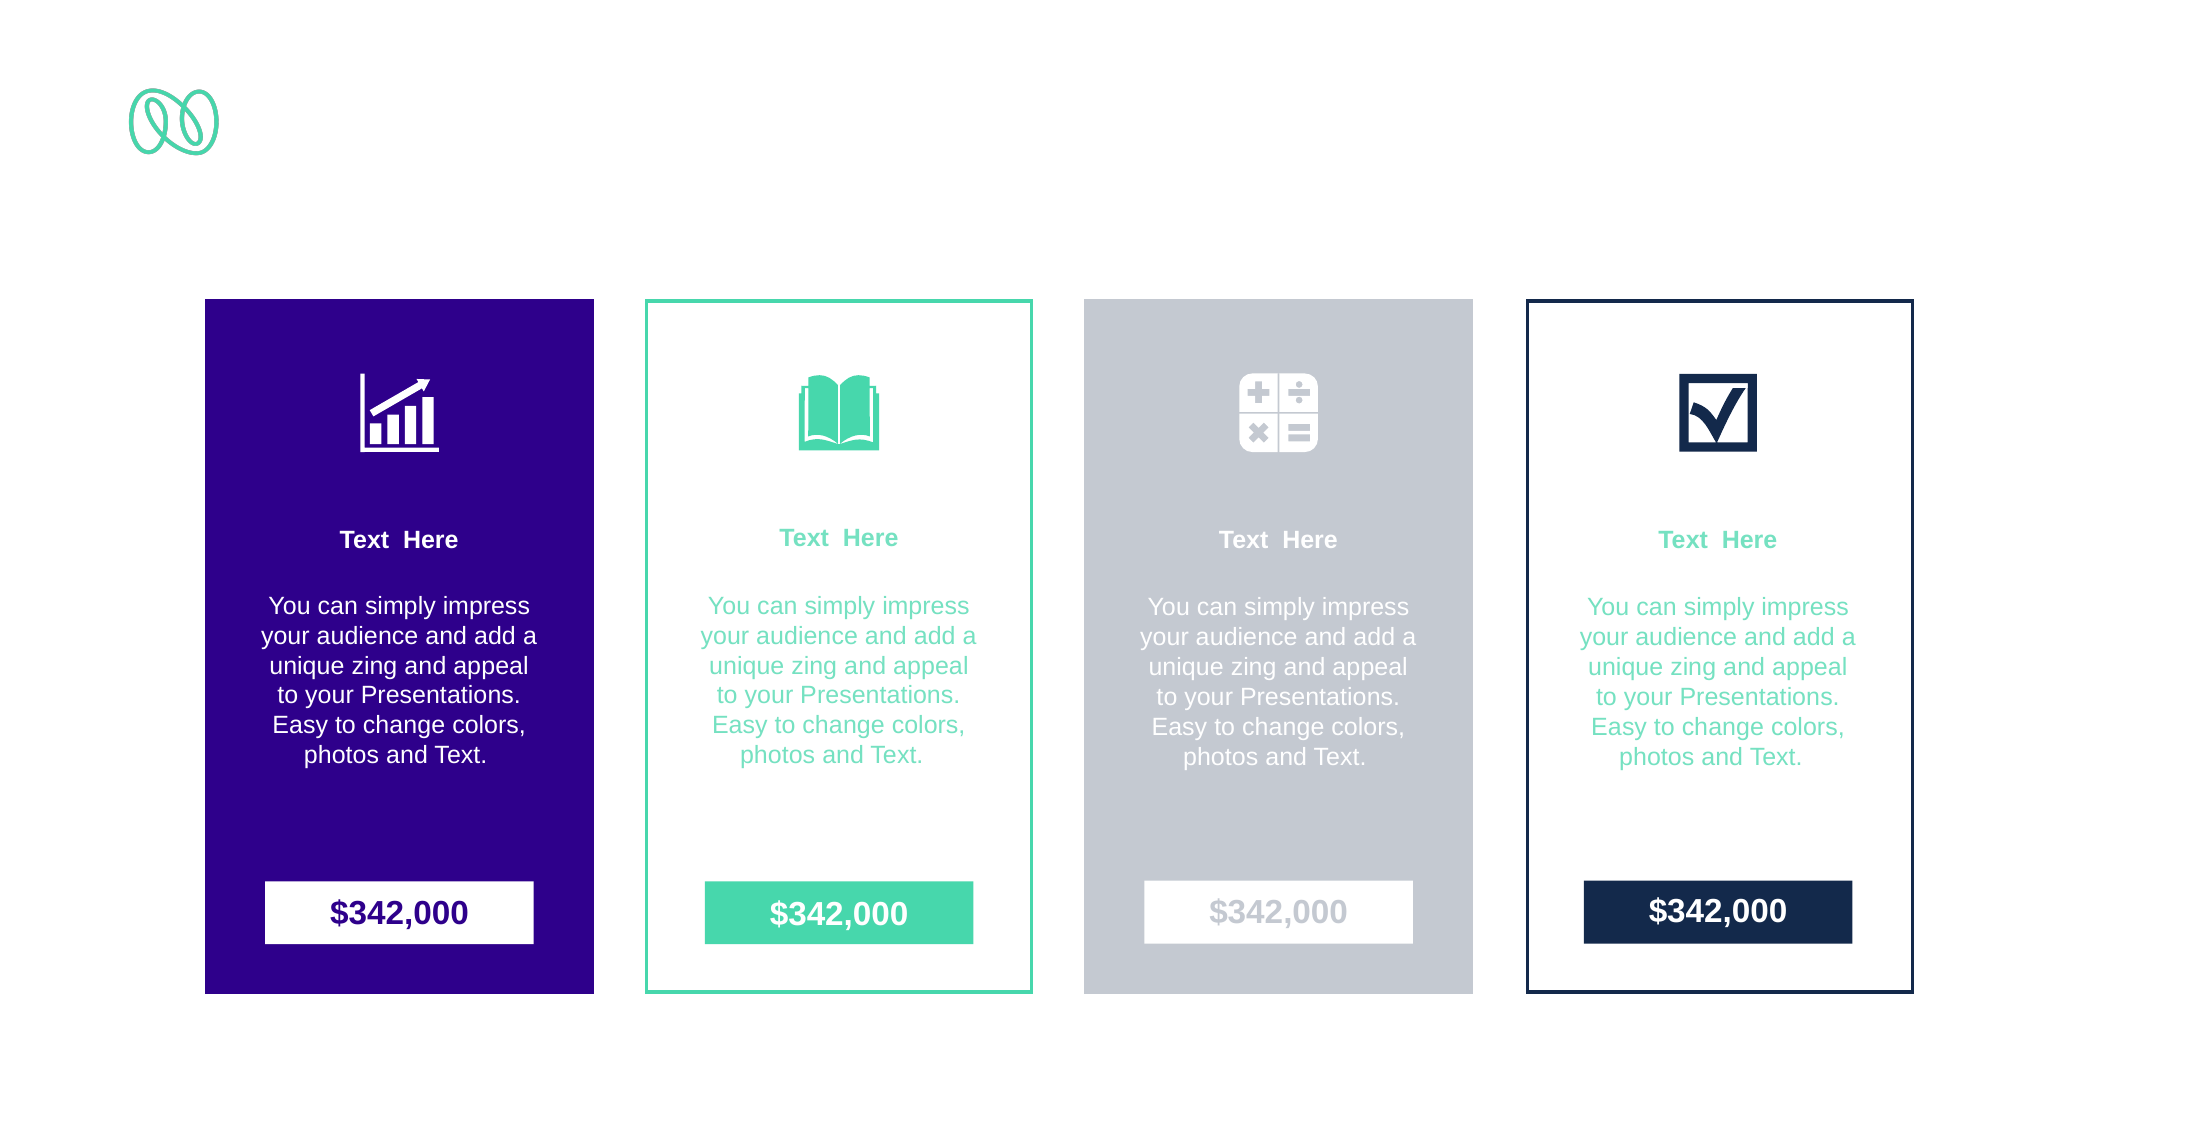

Text  Here
You can simply impress your audience and add a unique zing and appeal to your Presentations. Easy to change colors, photos and Text.
Text  Here
You can simply impress your audience and add a unique zing and appeal to your Presentations. Easy to change colors, photos and Text.
Text  Here
You can simply impress your audience and add a unique zing and appeal to your Presentations. Easy to change colors, photos and Text.
Text  Here
You can simply impress your audience and add a unique zing and appeal to your Presentations. Easy to change colors, photos and Text.

$342,000
$342,000
$342,000
$342,000